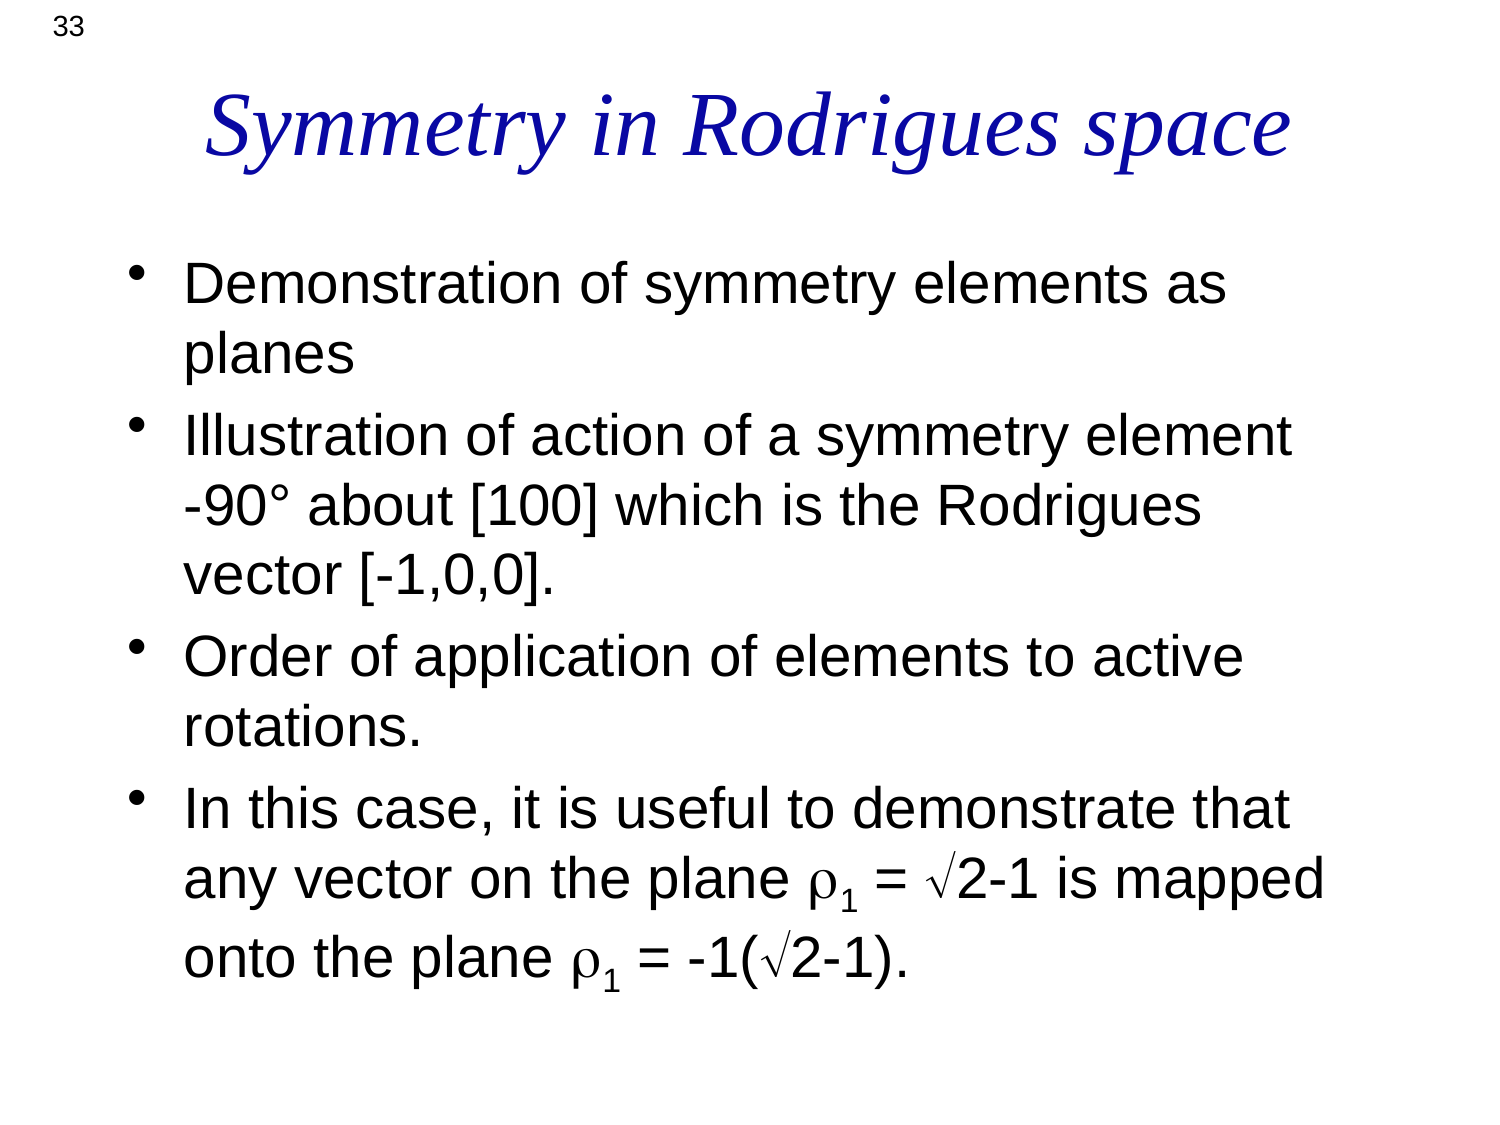

33
# Symmetry in Rodrigues space
Demonstration of symmetry elements as planes
Illustration of action of a symmetry element
-90° about [100] which is the Rodrigues vector [-1,0,0].
Order of application of elements to active rotations.
In this case, it is useful to demonstrate that any vector on the plane ρ1 = √2-1 is mapped
onto the plane ρ1 = -1(√2-1).